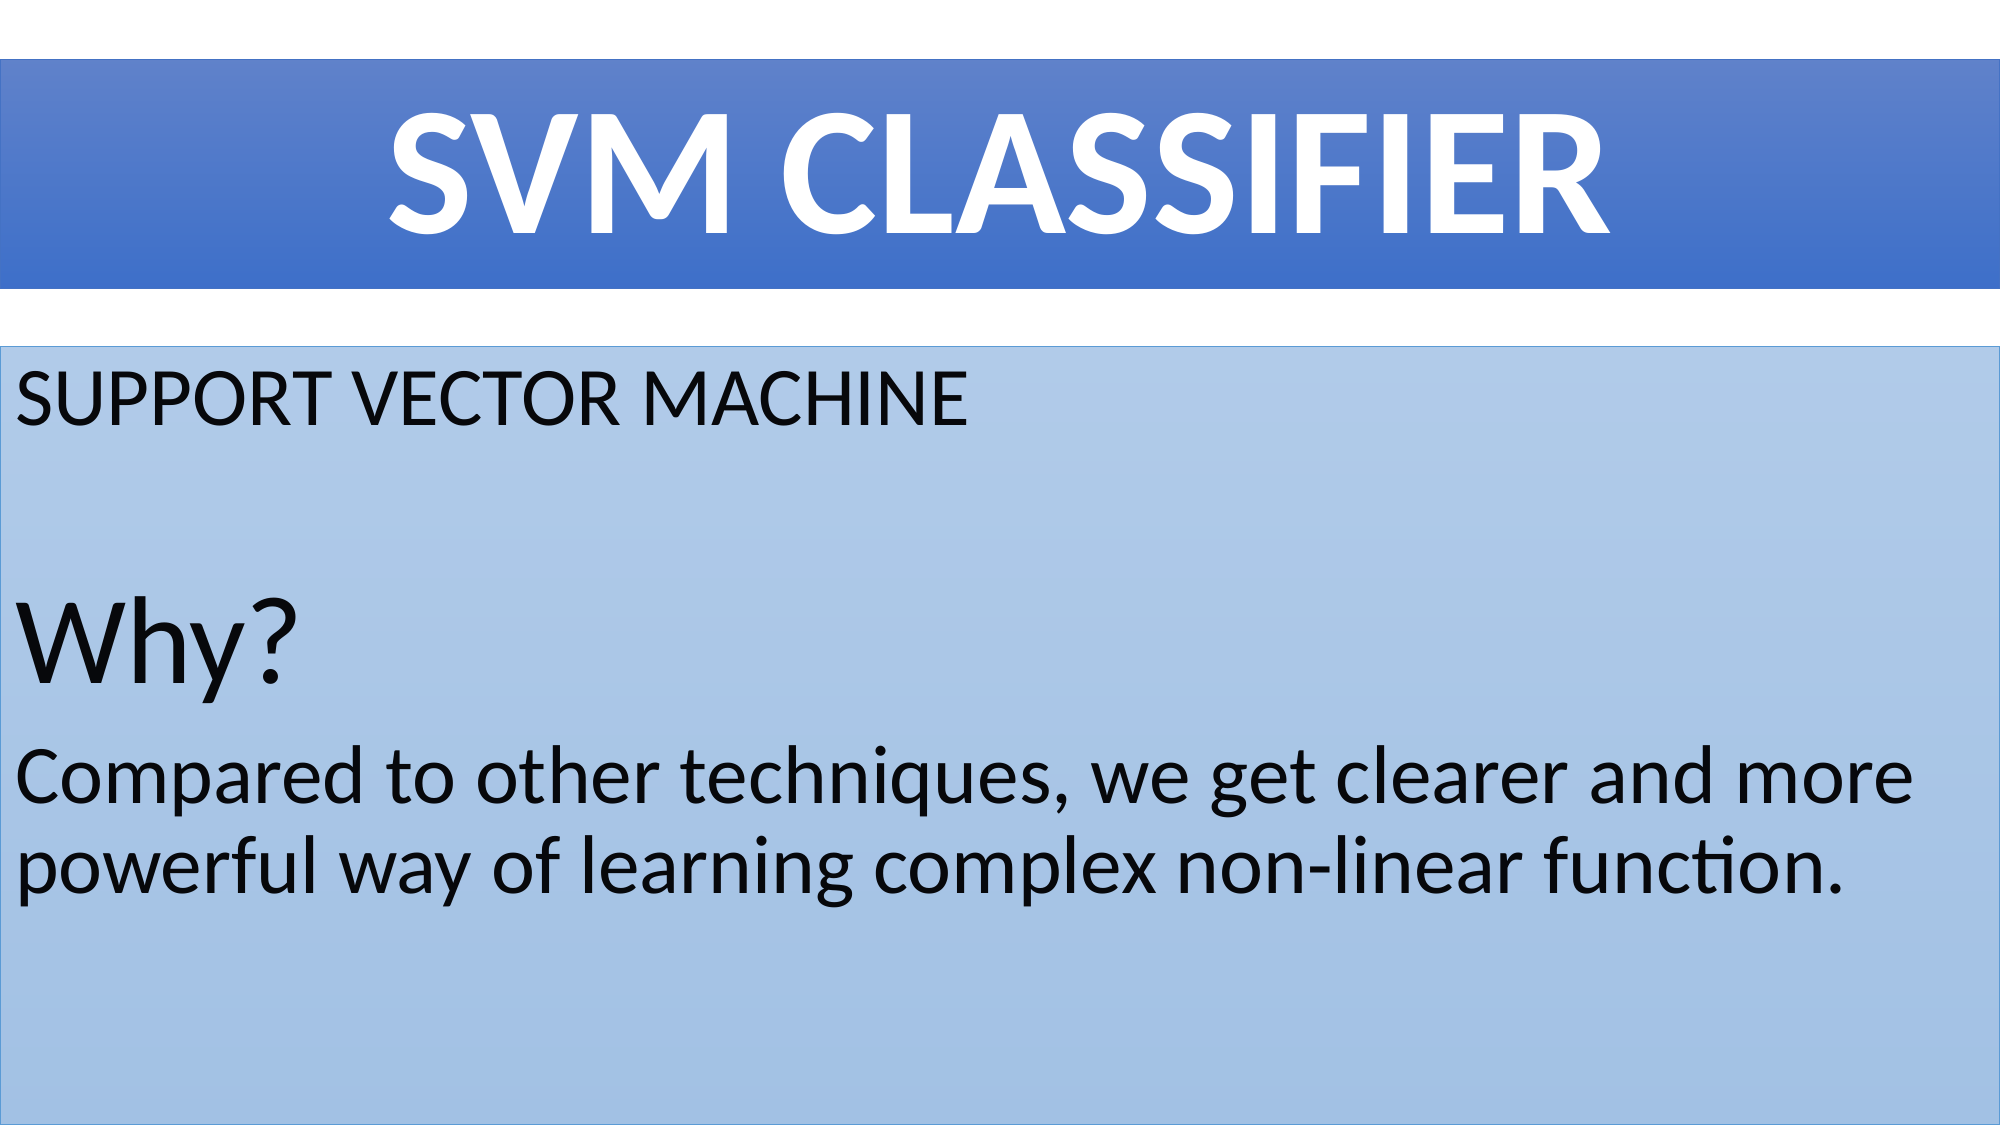

# SVM CLASSIFIER
SUPPORT VECTOR MACHINE

Why?
Compared to other techniques, we get clearer and more powerful way of learning complex non-linear function.